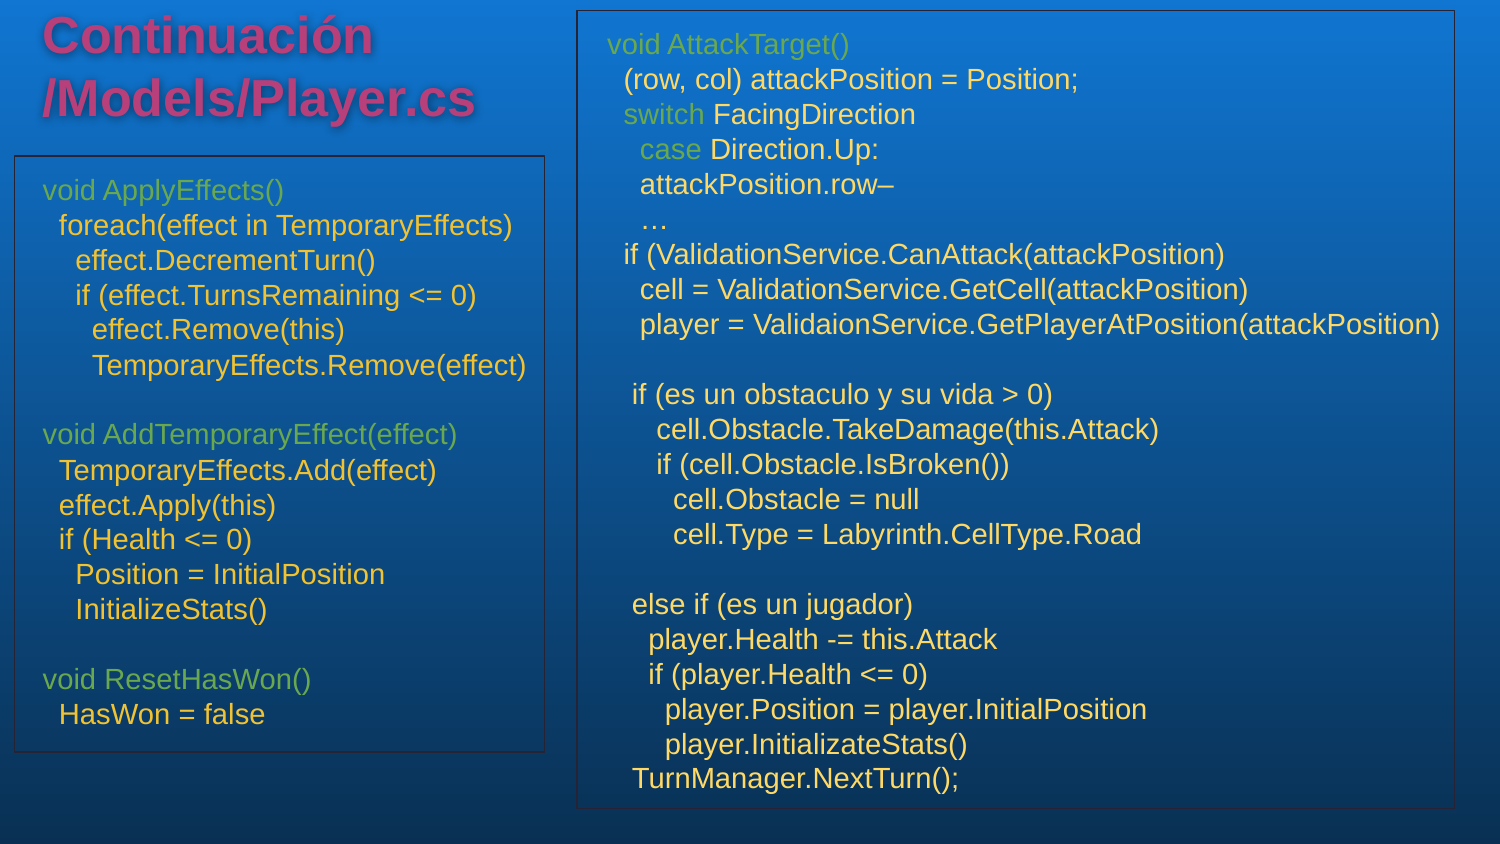

# Continuación
/Models/Player.cs

void AttackTarget()
  (row, col) attackPosition = Position;
  switch FacingDirection
    case Direction.Up:
    attackPosition.row–
    …
  if (ValidationService.CanAttack(attackPosition)
    cell = ValidationService.GetCell(attackPosition)
    player = ValidaionService.GetPlayerAtPosition(attackPosition)

   if (es un obstaculo y su vida > 0)
      cell.Obstacle.TakeDamage(this.Attack)
      if (cell.Obstacle.IsBroken())
        cell.Obstacle = null
        cell.Type = Labyrinth.CellType.Road

   else if (es un jugador)
     player.Health -= this.Attack
     if (player.Health <= 0)
       player.Position = player.InitialPosition
       player.InitializateStats()
   TurnManager.NextTurn();

void ApplyEffects()
  foreach(effect in TemporaryEffects)
    effect.DecrementTurn()
    if (effect.TurnsRemaining <= 0)
      effect.Remove(this)
      TemporaryEffects.Remove(effect)

void AddTemporaryEffect(effect)
  TemporaryEffects.Add(effect)
  effect.Apply(this)
  if (Health <= 0)
    Position = InitialPosition
    InitializeStats()

void ResetHasWon()
  HasWon = false